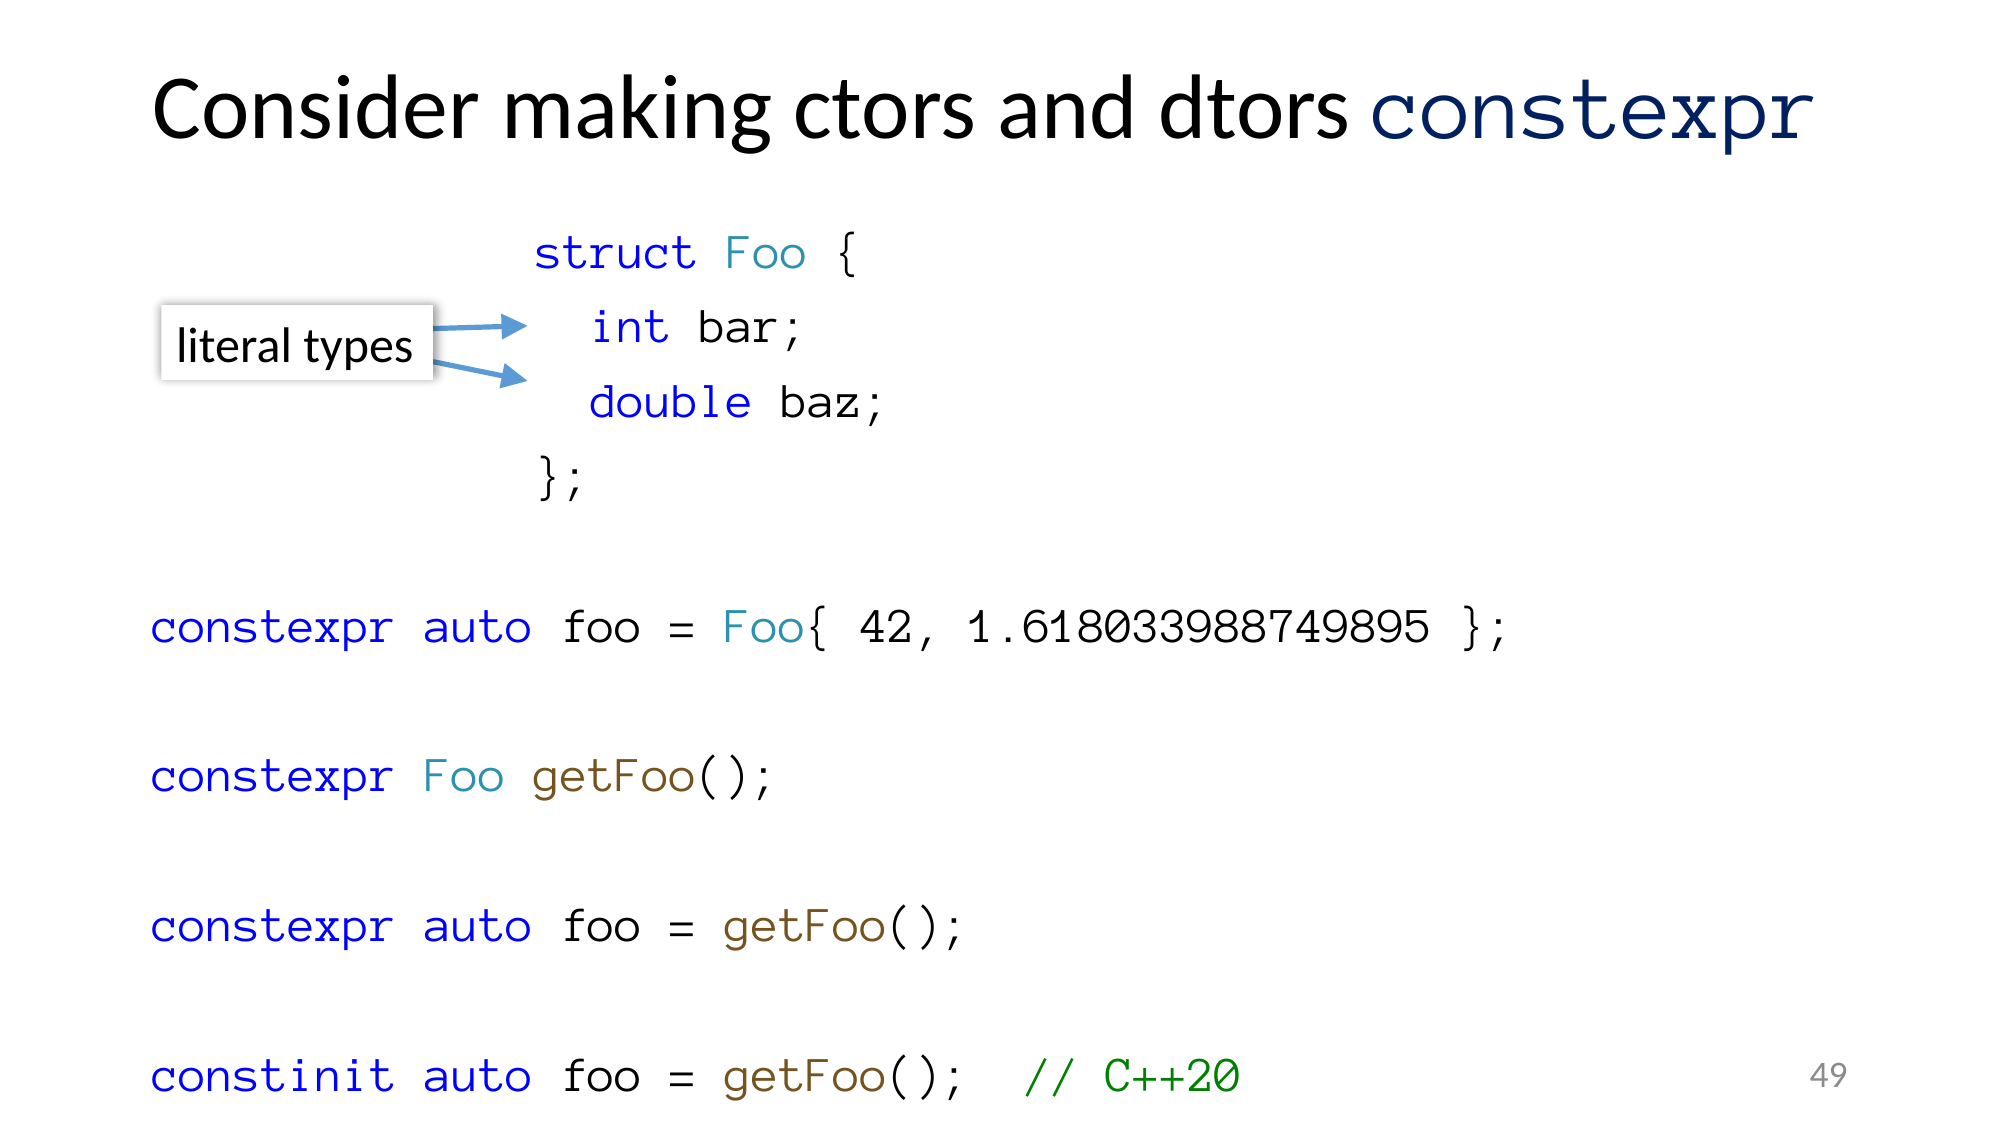

# Consider making ctors and dtors constexpr
struct Foo {
  int bar;
  double baz;
};

constexpr auto foo = Foo{ 42, 1.618033988749895 };

constexpr Foo getFoo();

constexpr auto foo = getFoo();

constinit auto foo = getFoo();  // C++20
literal types
49